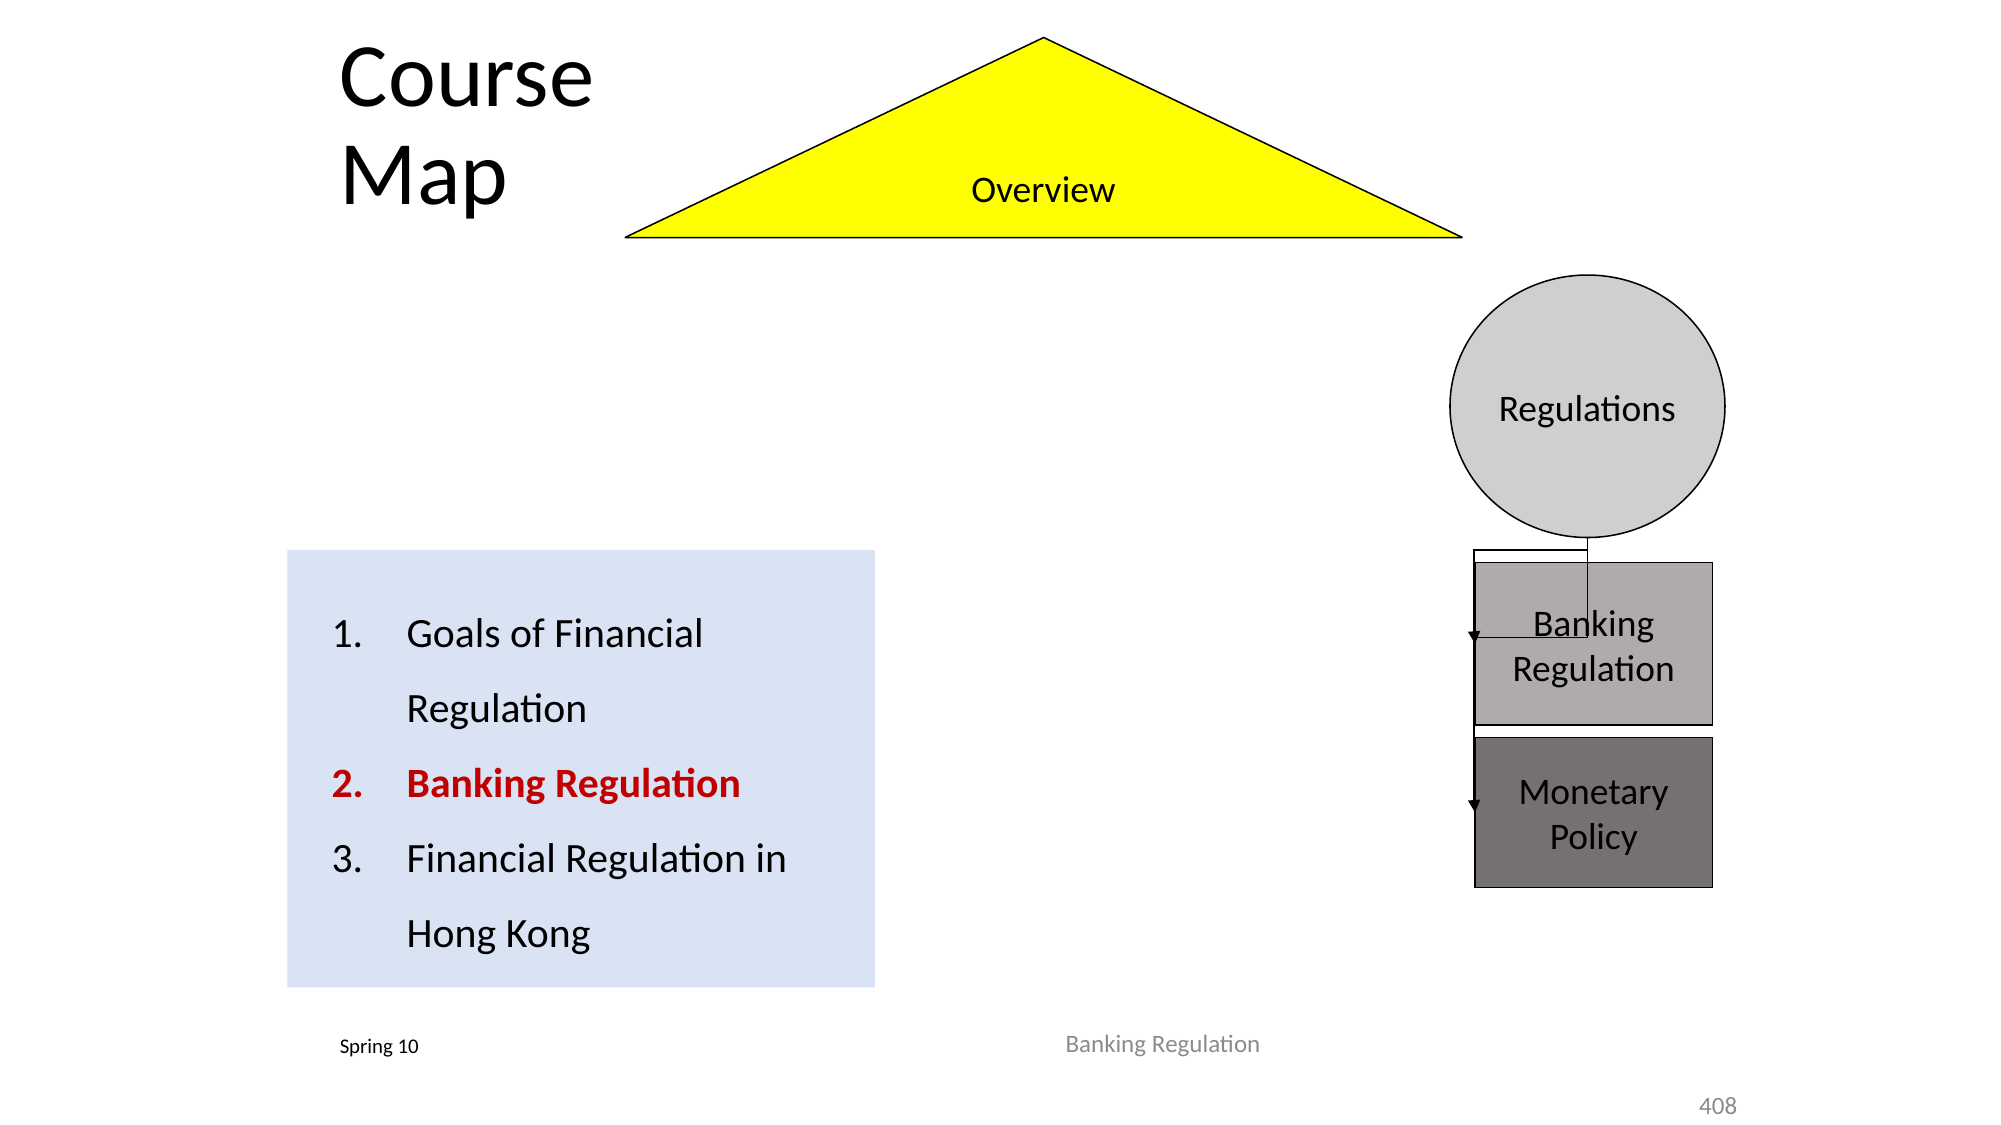

Course Map
Overview
Regulations
Goals of Financial Regulation
Banking Regulation
Financial Regulation in Hong Kong
Banking Regulation
Monetary Policy
Banking Regulation
Spring 10
408